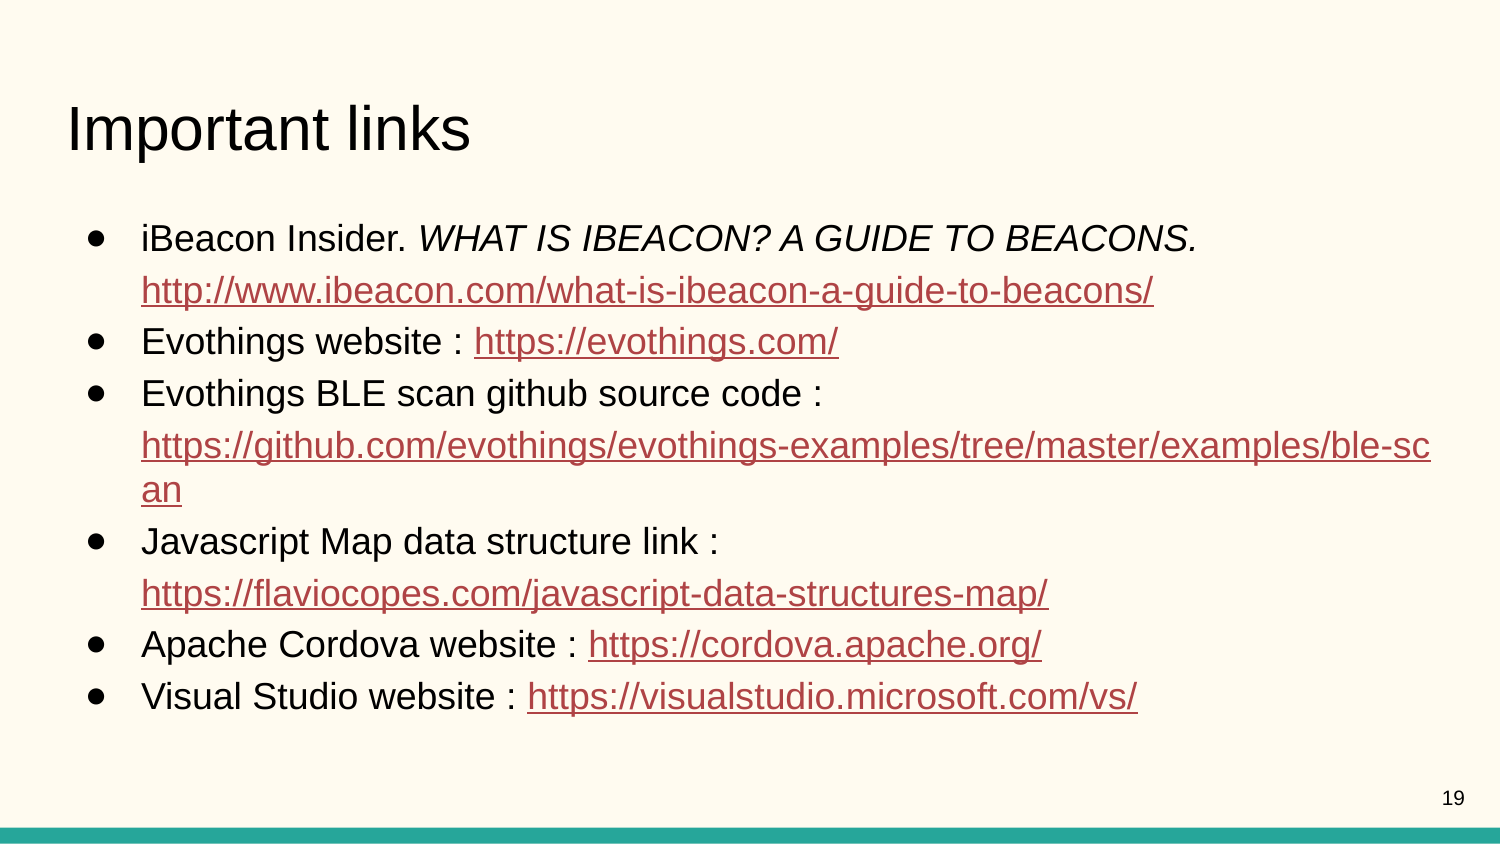

# Important links
iBeacon Insider. WHAT IS IBEACON? A GUIDE TO BEACONS. http://www.ibeacon.com/what-is-ibeacon-a-guide-to-beacons/
Evothings website : https://evothings.com/
Evothings BLE scan github source code : https://github.com/evothings/evothings-examples/tree/master/examples/ble-scan
Javascript Map data structure link : https://flaviocopes.com/javascript-data-structures-map/
Apache Cordova website : https://cordova.apache.org/
Visual Studio website : https://visualstudio.microsoft.com/vs/

19